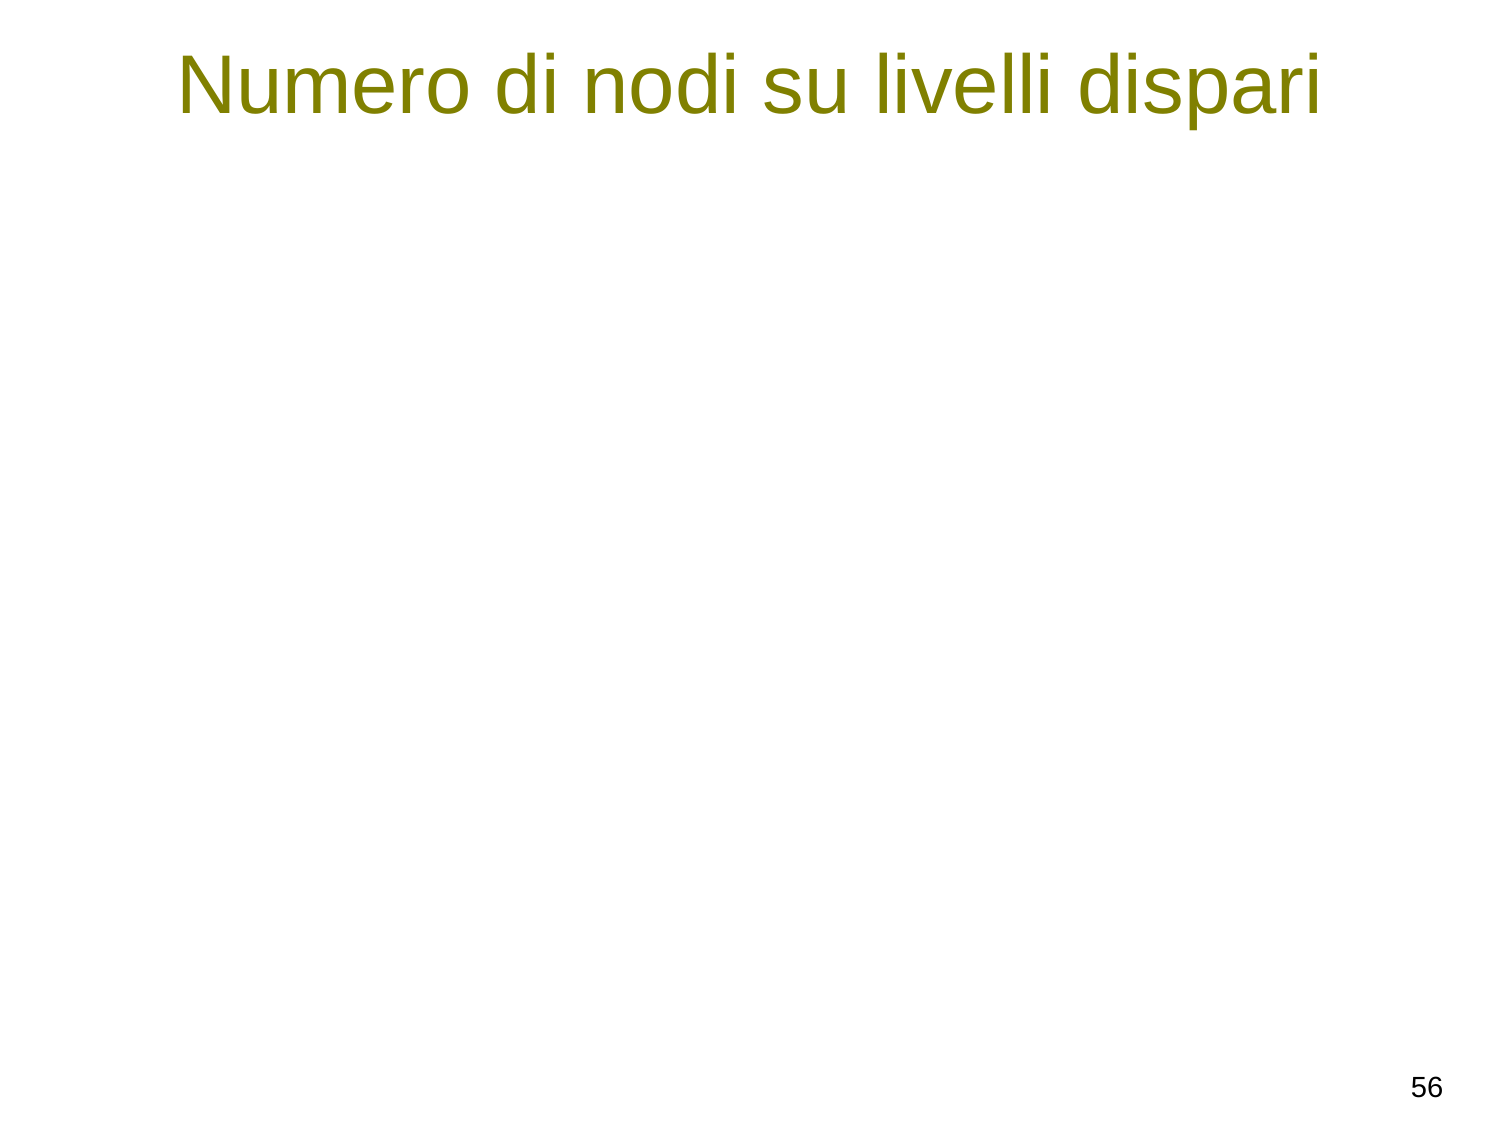

# Numero di nodi su livelli dispari
56